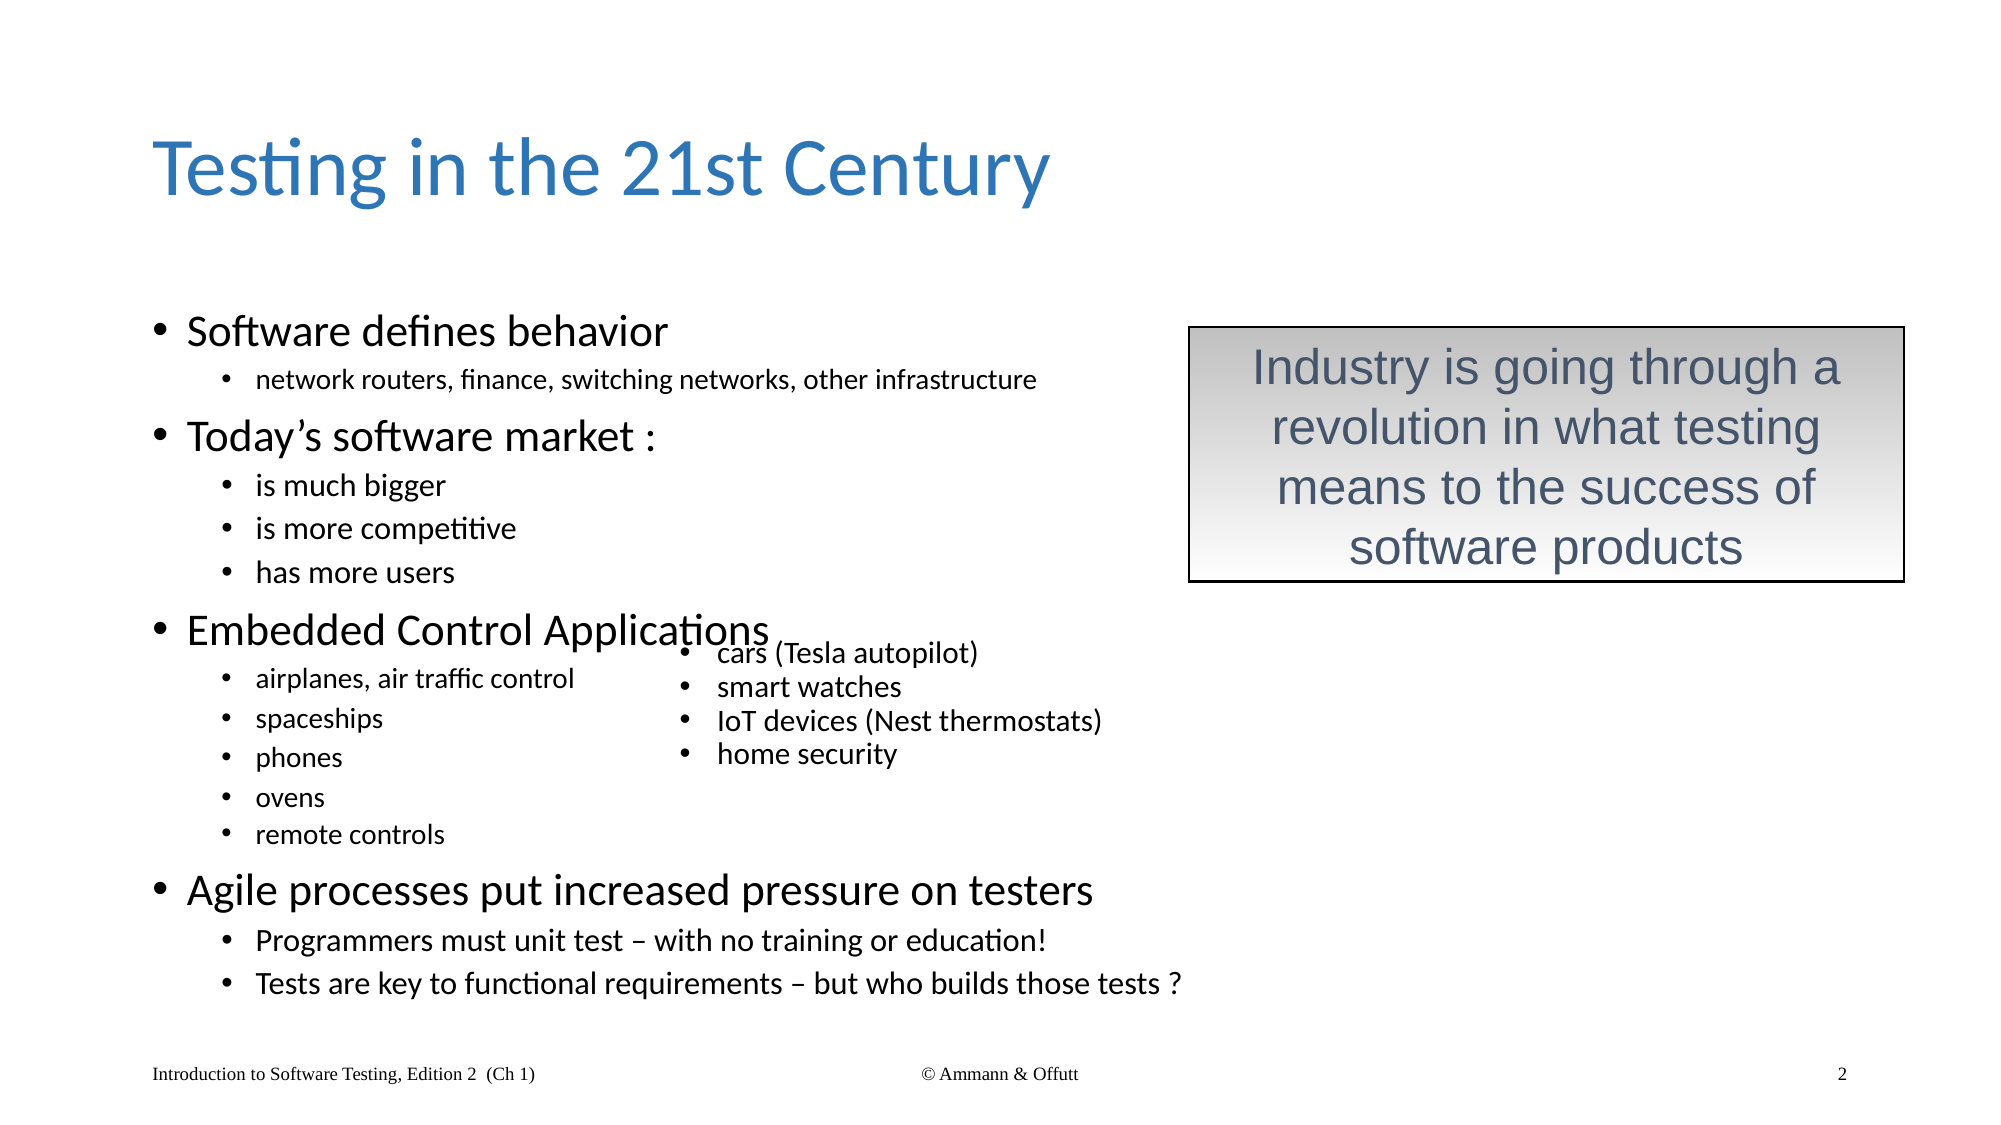

# Testing in the 21st Century
Software defines behavior
network routers, finance, switching networks, other infrastructure
Today’s software market :
is much bigger
is more competitive
has more users
Embedded Control Applications
airplanes, air traffic control
spaceships
phones
ovens
remote controls
Agile processes put increased pressure on testers
Programmers must unit test – with no training or education!
Tests are key to functional requirements – but who builds those tests ?
Industry is going through a revolution in what testing means to the success of software products
cars (Tesla autopilot)
smart watches
IoT devices (Nest thermostats)
home security
Introduction to Software Testing, Edition 2  (Ch 1)
© Ammann & Offutt
2